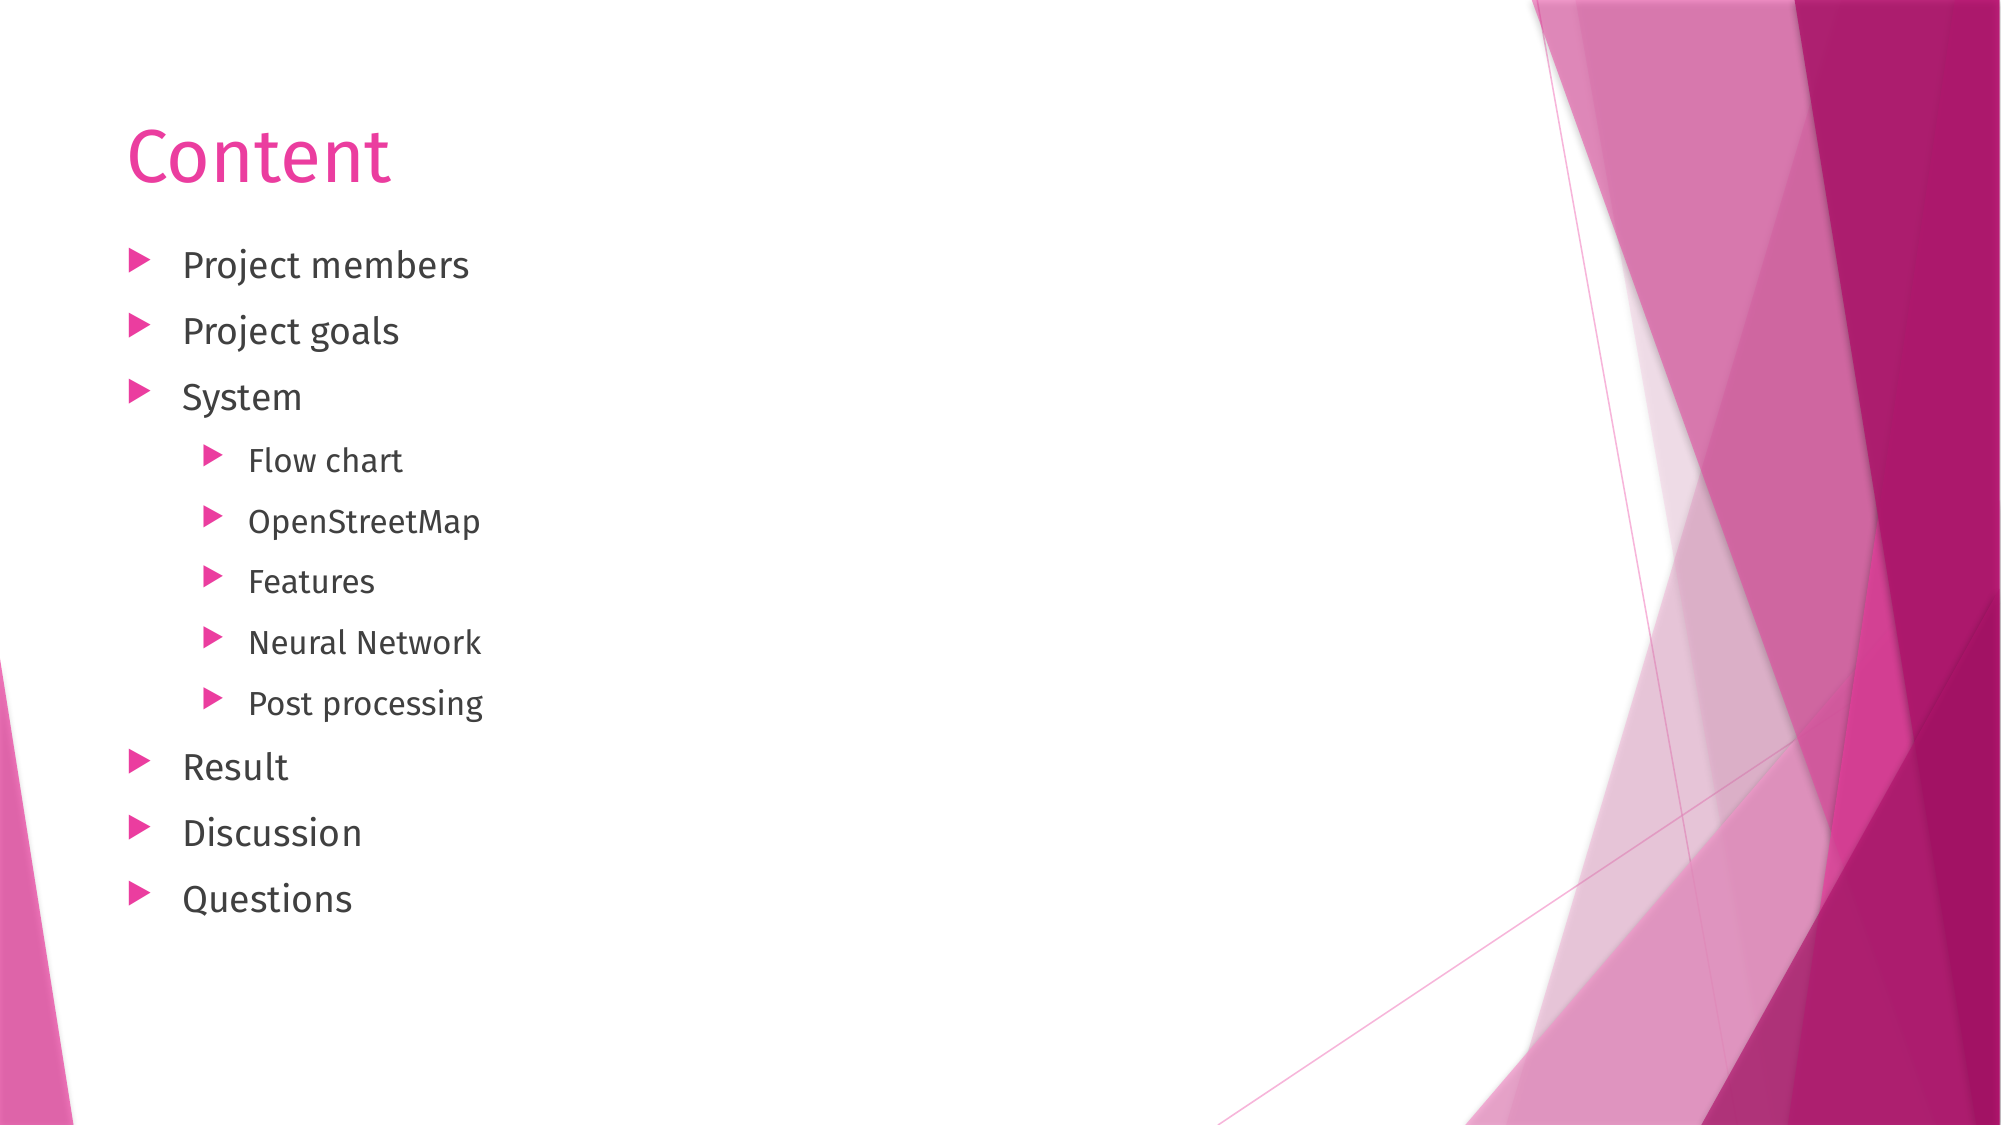

# Content
Project members
Project goals
System
Flow chart
OpenStreetMap
Features
Neural Network
Post processing
Result
Discussion
Questions